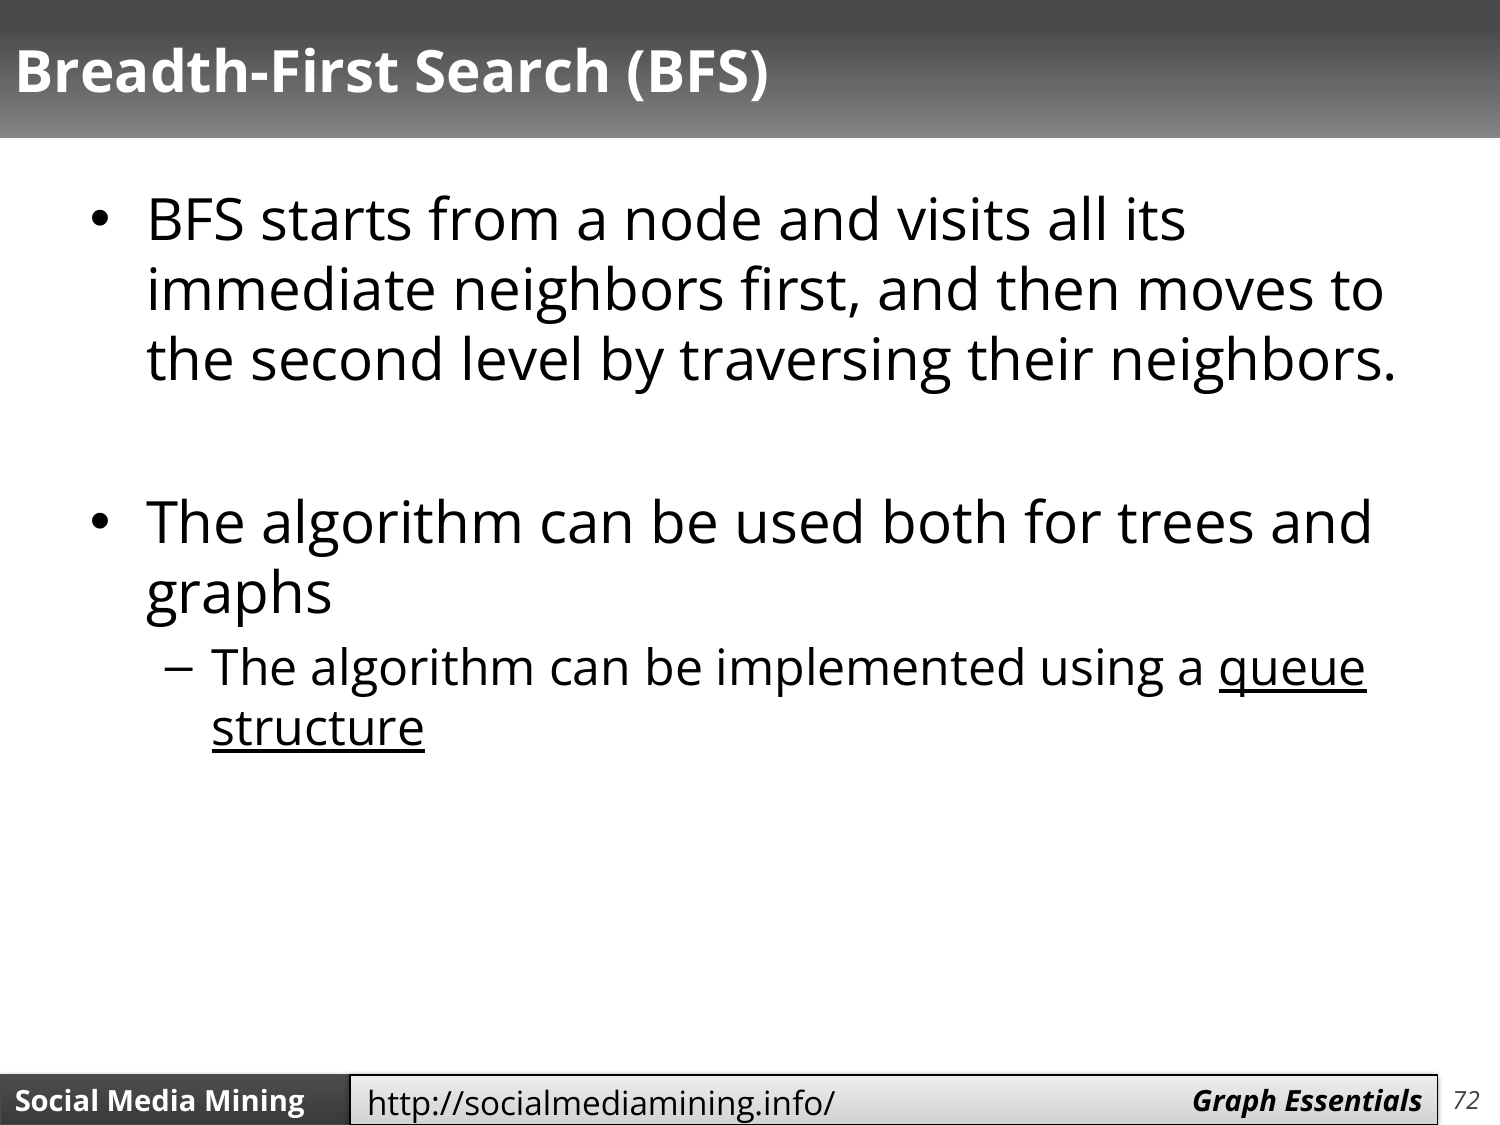

# Breadth-First Search (BFS)
BFS starts from a node and visits all its immediate neighbors first, and then moves to the second level by traversing their neighbors.

The algorithm can be used both for trees and graphs
The algorithm can be implemented using a queue structure